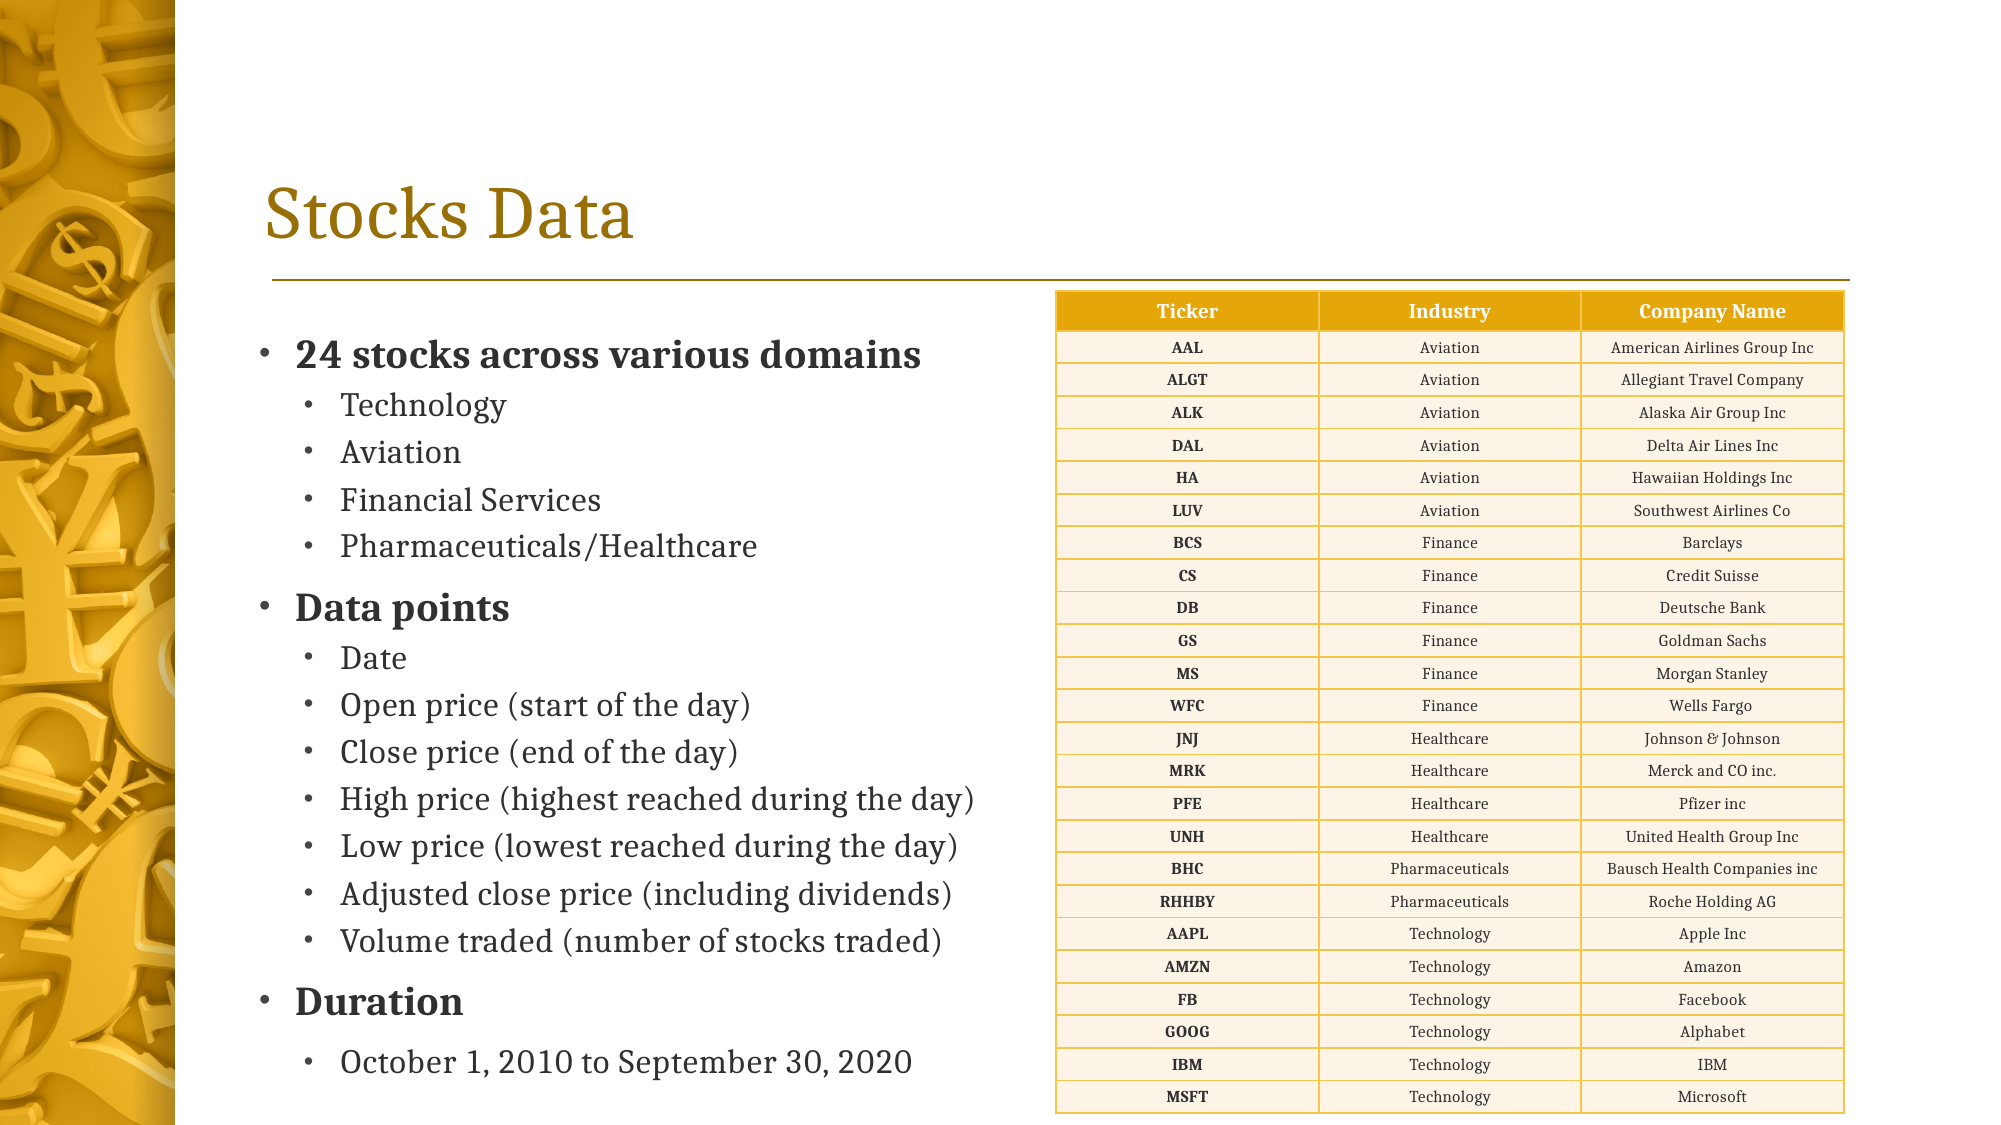

# Stocks Data
| Ticker | Industry | Company Name |
| --- | --- | --- |
| AAL | Aviation | American Airlines Group Inc |
| ALGT | Aviation | Allegiant Travel Company |
| ALK | Aviation | Alaska Air Group Inc |
| DAL | Aviation | Delta Air Lines Inc |
| HA | Aviation | Hawaiian Holdings Inc |
| LUV | Aviation | Southwest Airlines Co |
| BCS | Finance | Barclays |
| CS | Finance | Credit Suisse |
| DB | Finance | Deutsche Bank |
| GS | Finance | Goldman Sachs |
| MS | Finance | Morgan Stanley |
| WFC | Finance | Wells Fargo |
| JNJ | Healthcare | Johnson & Johnson |
| MRK | Healthcare | Merck and CO inc. |
| PFE | Healthcare | Pfizer inc |
| UNH | Healthcare | United Health Group Inc |
| BHC | Pharmaceuticals | Bausch Health Companies inc |
| RHHBY | Pharmaceuticals | Roche Holding AG |
| AAPL | Technology | Apple Inc |
| AMZN | Technology | Amazon |
| FB | Technology | Facebook |
| GOOG | Technology | Alphabet |
| IBM | Technology | IBM |
| MSFT | Technology | Microsoft |
24 stocks across various domains
Technology
Aviation
Financial Services
Pharmaceuticals/Healthcare
Data points
Date
Open price (start of the day)
Close price (end of the day)
High price (highest reached during the day)
Low price (lowest reached during the day)
Adjusted close price (including dividends)
Volume traded (number of stocks traded)
Duration
October 1, 2010 to September 30, 2020